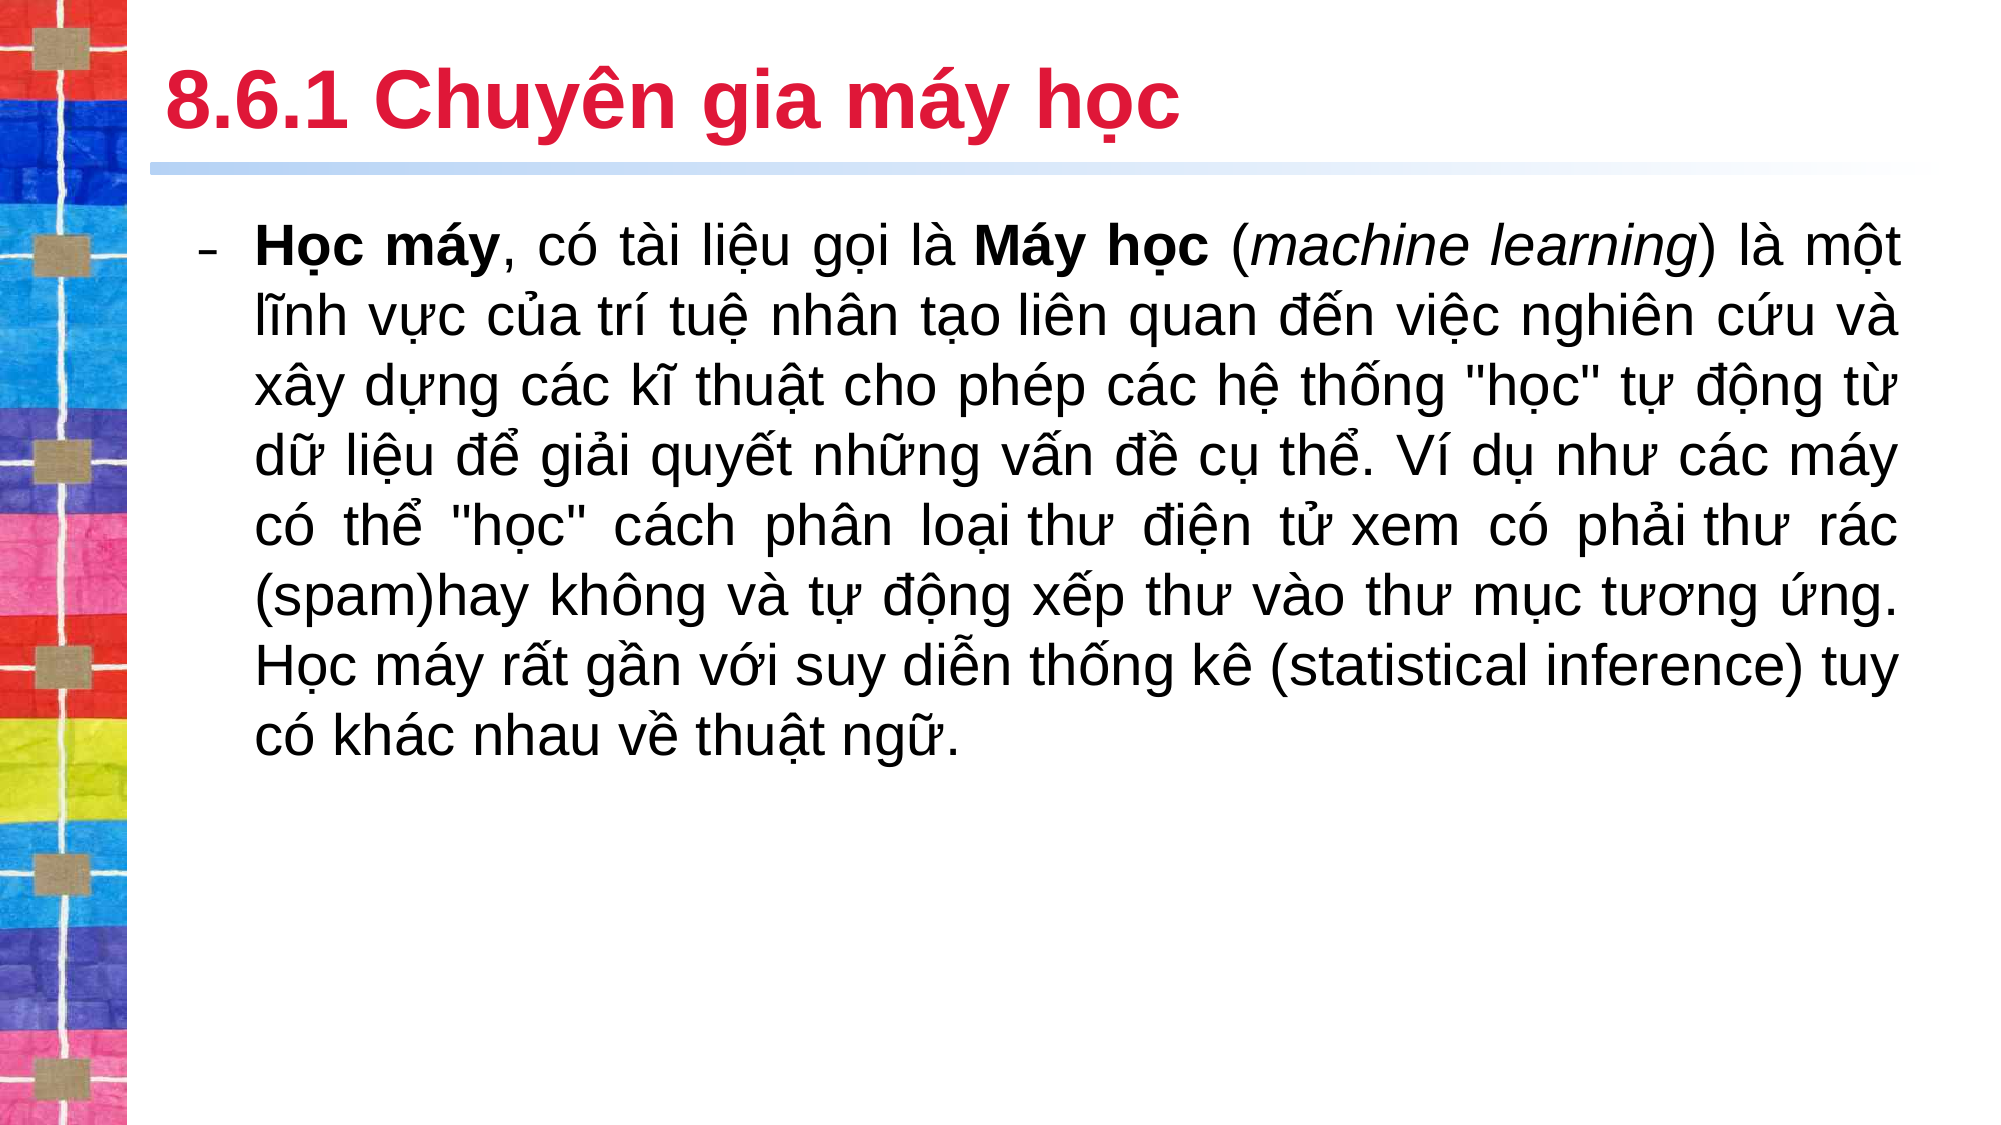

# 8.6.1 Chuyên gia máy học
Học máy, có tài liệu gọi là Máy học (machine learning) là một lĩnh vực của trí tuệ nhân tạo liên quan đến việc nghiên cứu và xây dựng các kĩ thuật cho phép các hệ thống "học" tự động từ dữ liệu để giải quyết những vấn đề cụ thể. Ví dụ như các máy có thể "học" cách phân loại thư điện tử xem có phải thư rác (spam)hay không và tự động xếp thư vào thư mục tương ứng. Học máy rất gần với suy diễn thống kê (statistical inference) tuy có khác nhau về thuật ngữ.